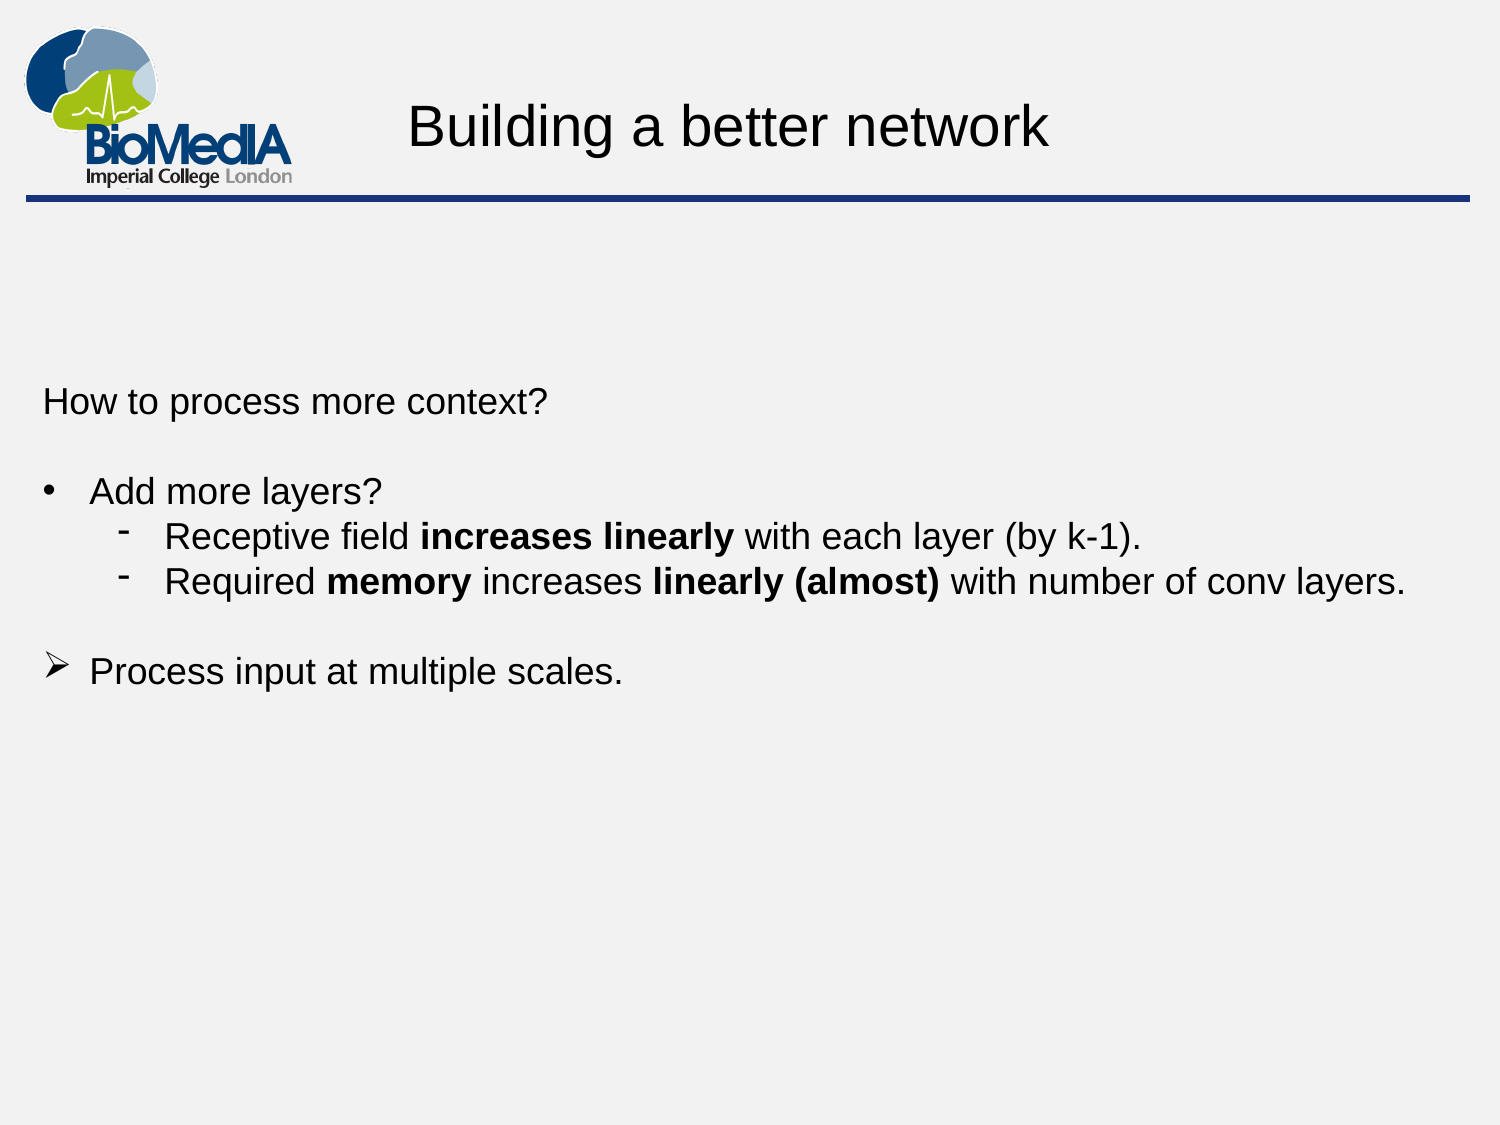

# Building a better network
How to process more context?

Add more layers?
Receptive field increases linearly with each layer (by k-1).
Required memory increases linearly (almost) with number of conv layers.

Process input at multiple scales.